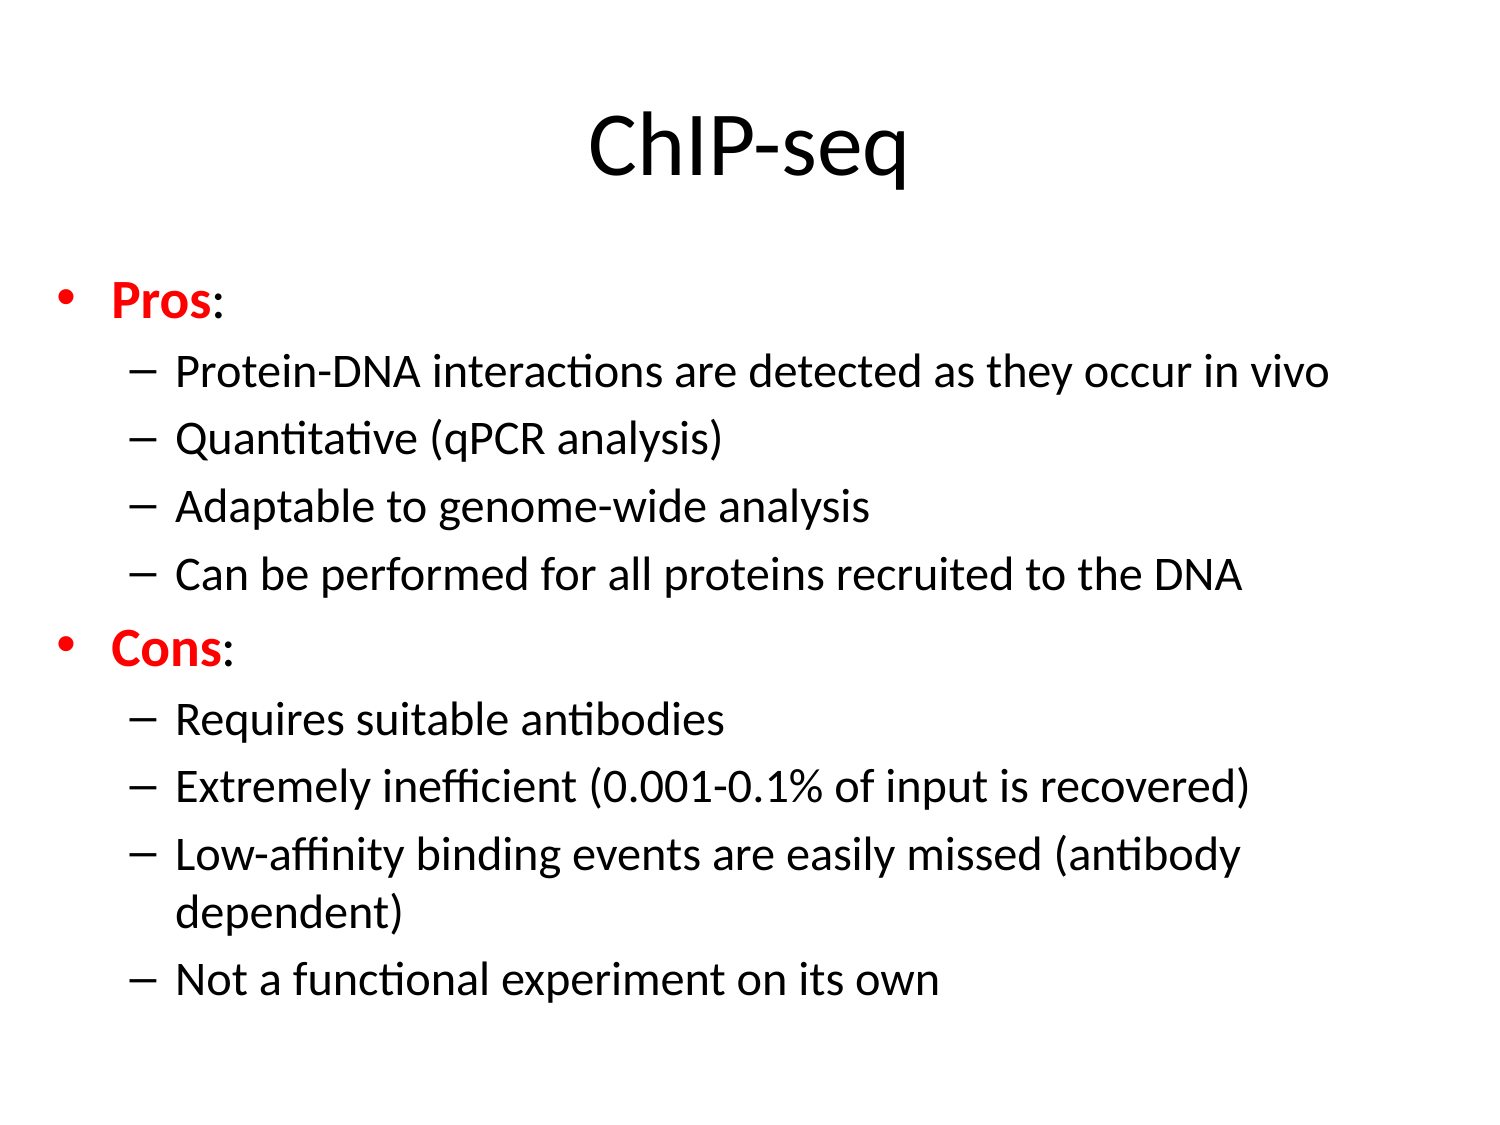

# ChIP-seq
Pros:
Protein-DNA interactions are detected as they occur in vivo
Quantitative (qPCR analysis)
Adaptable to genome-wide analysis
Can be performed for all proteins recruited to the DNA
Cons:
Requires suitable antibodies
Extremely inefficient (0.001-0.1% of input is recovered)
Low-affinity binding events are easily missed (antibody dependent)
Not a functional experiment on its own